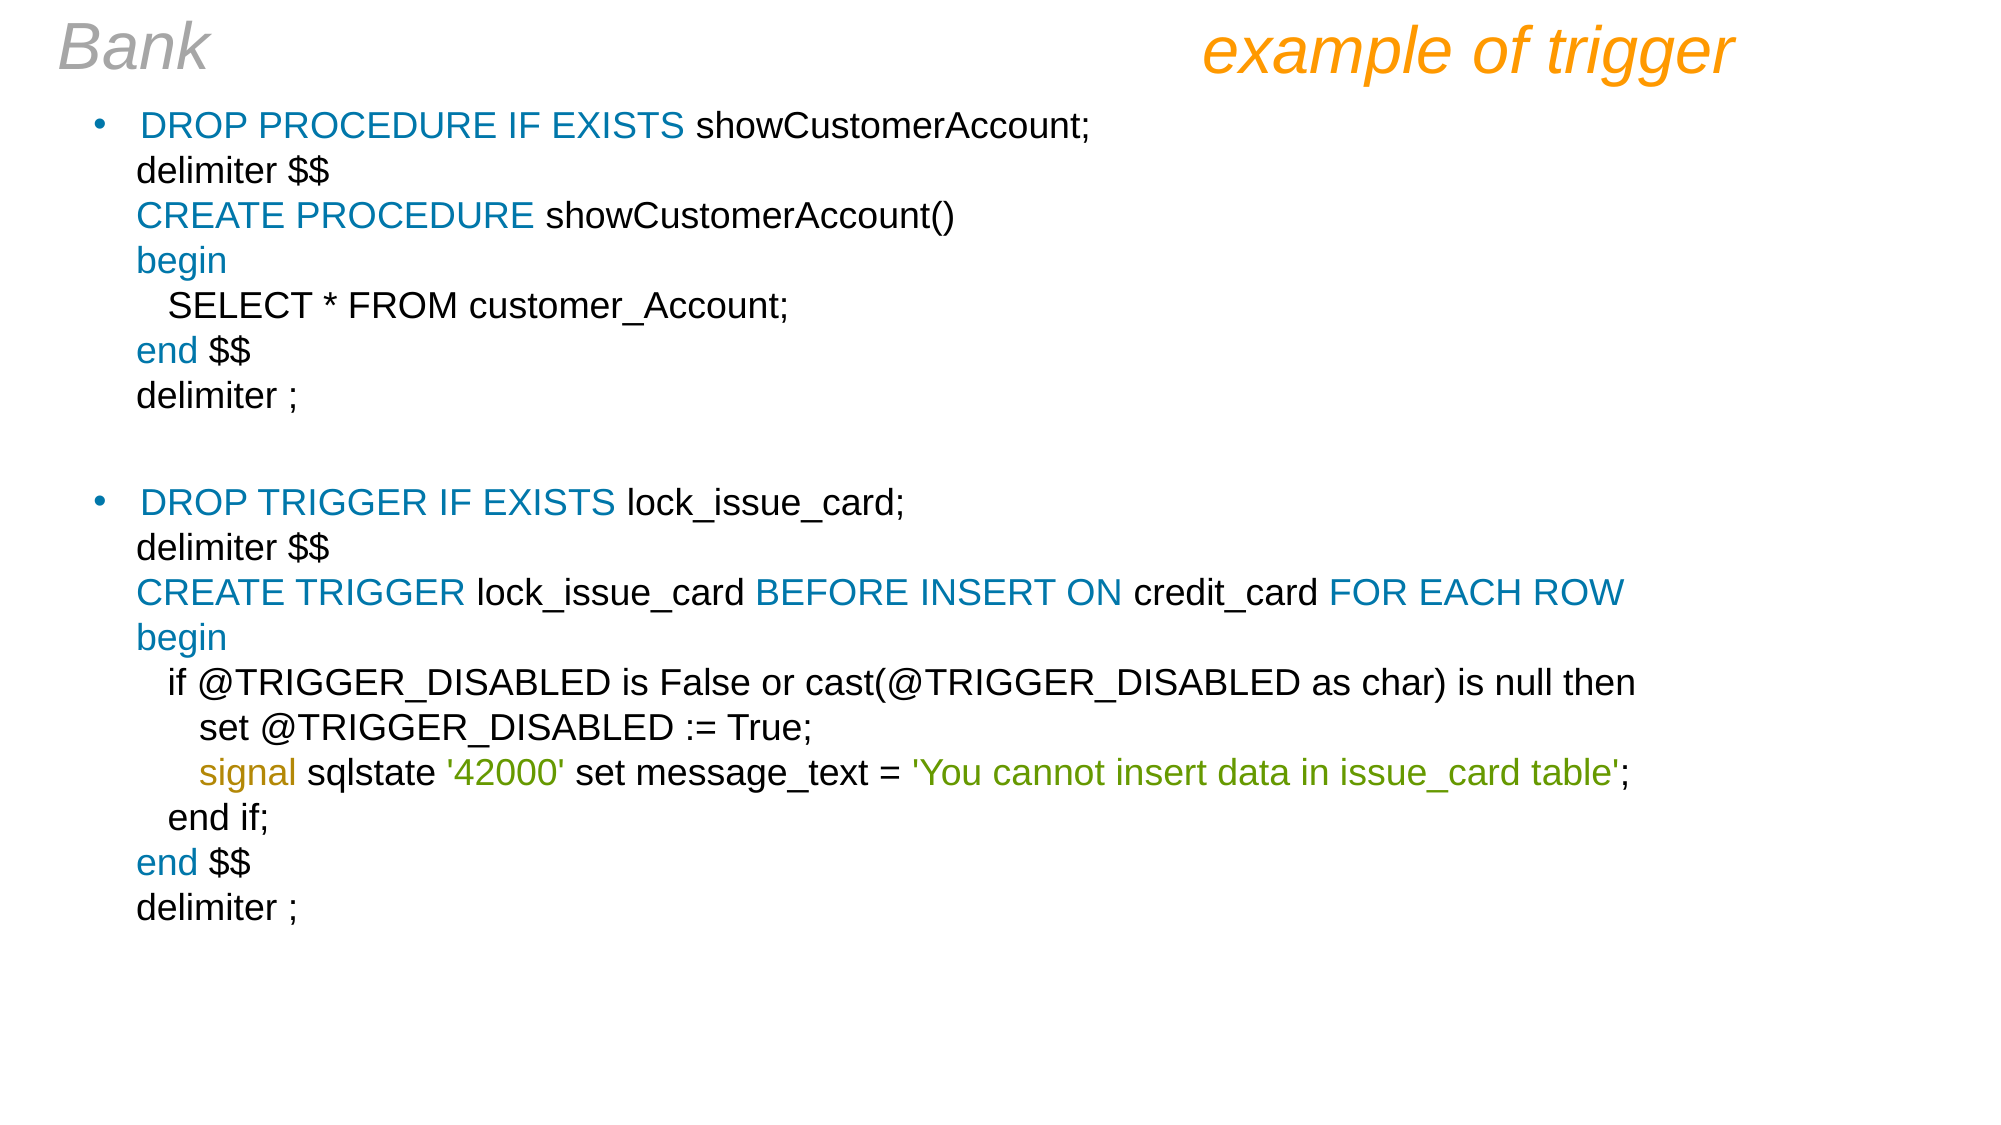

Bank
example of trigger
DROP PROCEDURE IF EXISTS showCustomerAccount;
delimiter $$
CREATE PROCEDURE showCustomerAccount()
begin
   SELECT * FROM customer_Account;
end $$
delimiter ;
DROP TRIGGER IF EXISTS lock_issue_card;
delimiter $$
CREATE TRIGGER lock_issue_card BEFORE INSERT ON credit_card FOR EACH ROW
begin
   if @TRIGGER_DISABLED is False or cast(@TRIGGER_DISABLED as char) is null then
      set @TRIGGER_DISABLED := True;
      signal sqlstate '42000' set message_text = 'You cannot insert data in issue_card table';
   end if;
end $$
delimiter ;